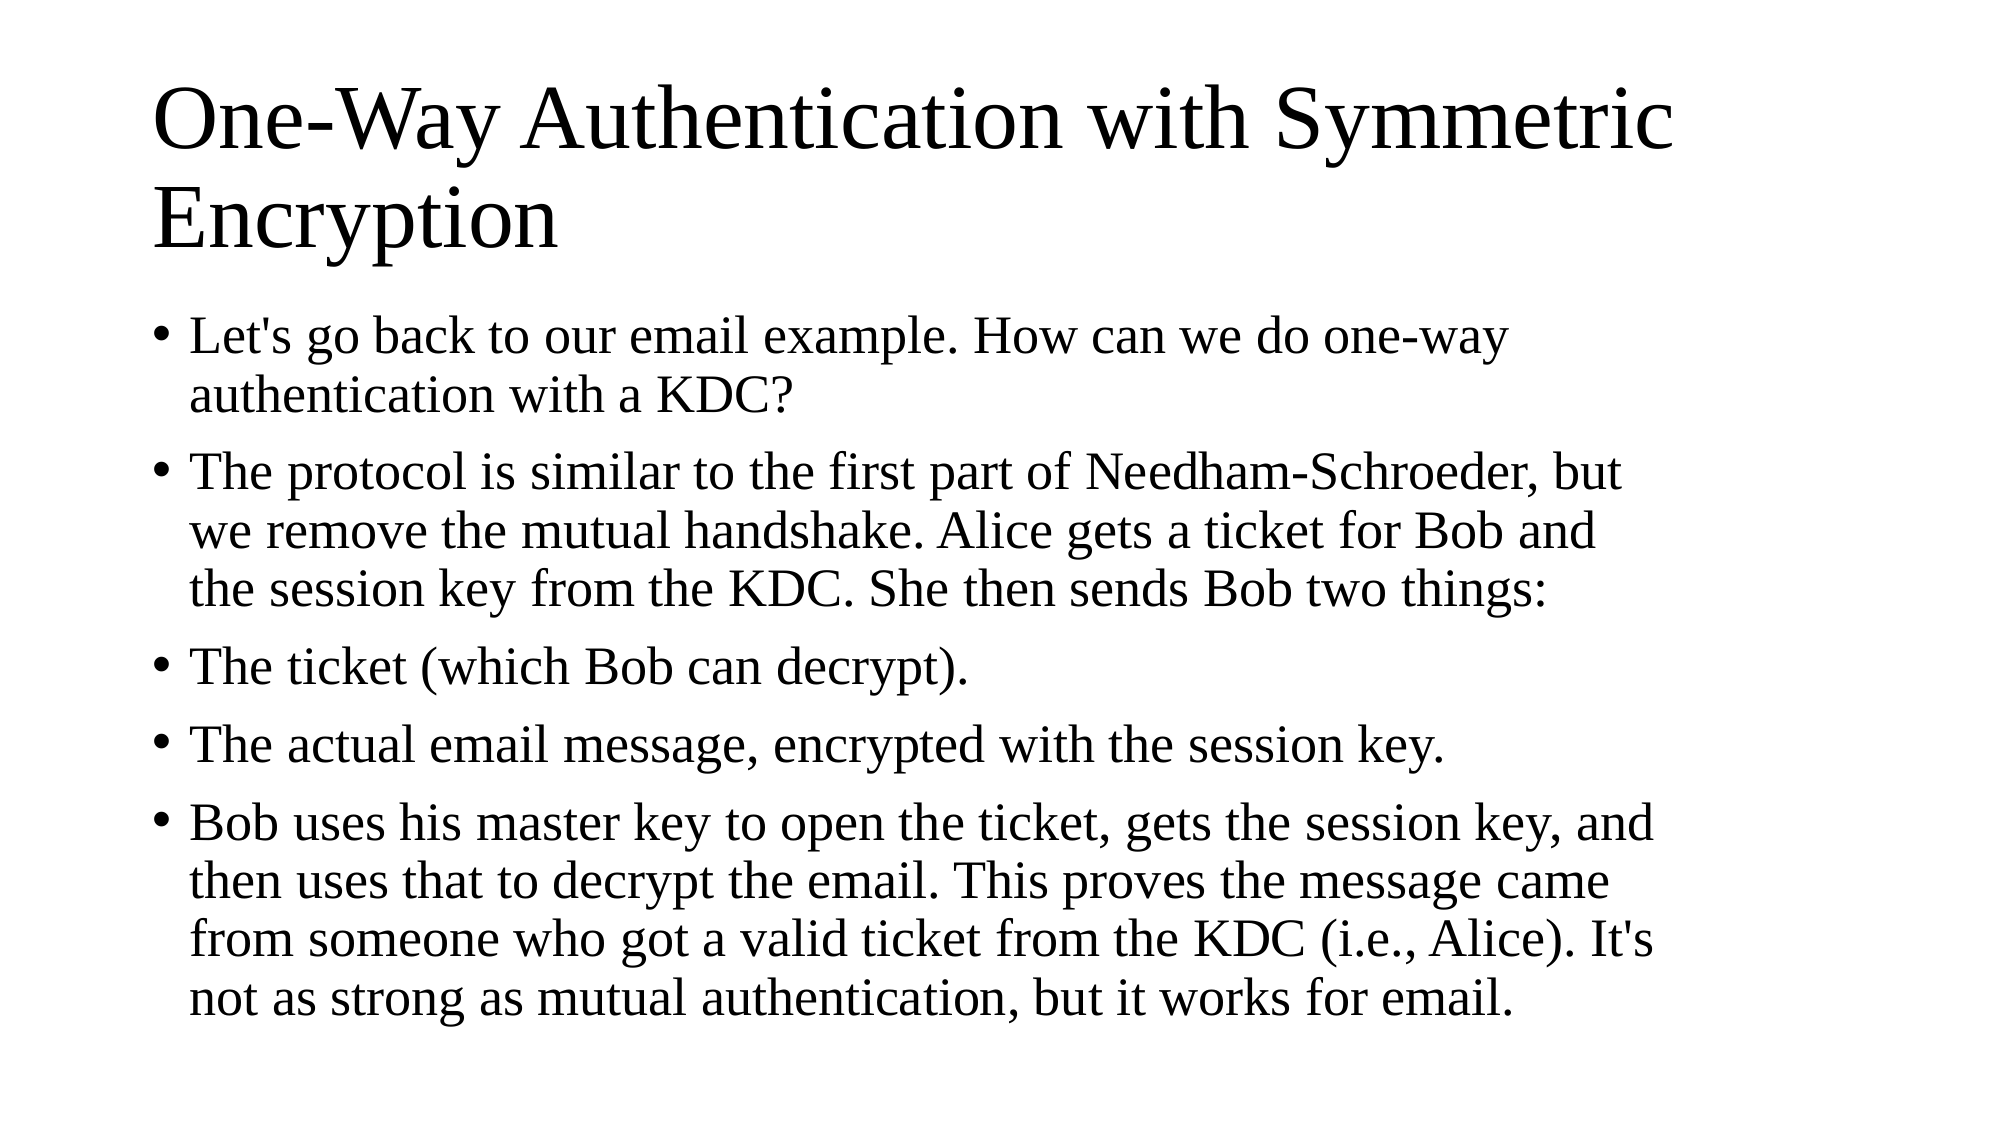

# One-Way Authentication with Symmetric Encryption
Let's go back to our email example. How can we do one-way authentication with a KDC?
The protocol is similar to the first part of Needham-Schroeder, but we remove the mutual handshake. Alice gets a ticket for Bob and the session key from the KDC. She then sends Bob two things:
The ticket (which Bob can decrypt).
The actual email message, encrypted with the session key.
Bob uses his master key to open the ticket, gets the session key, and then uses that to decrypt the email. This proves the message came from someone who got a valid ticket from the KDC (i.e., Alice). It's not as strong as mutual authentication, but it works for email.